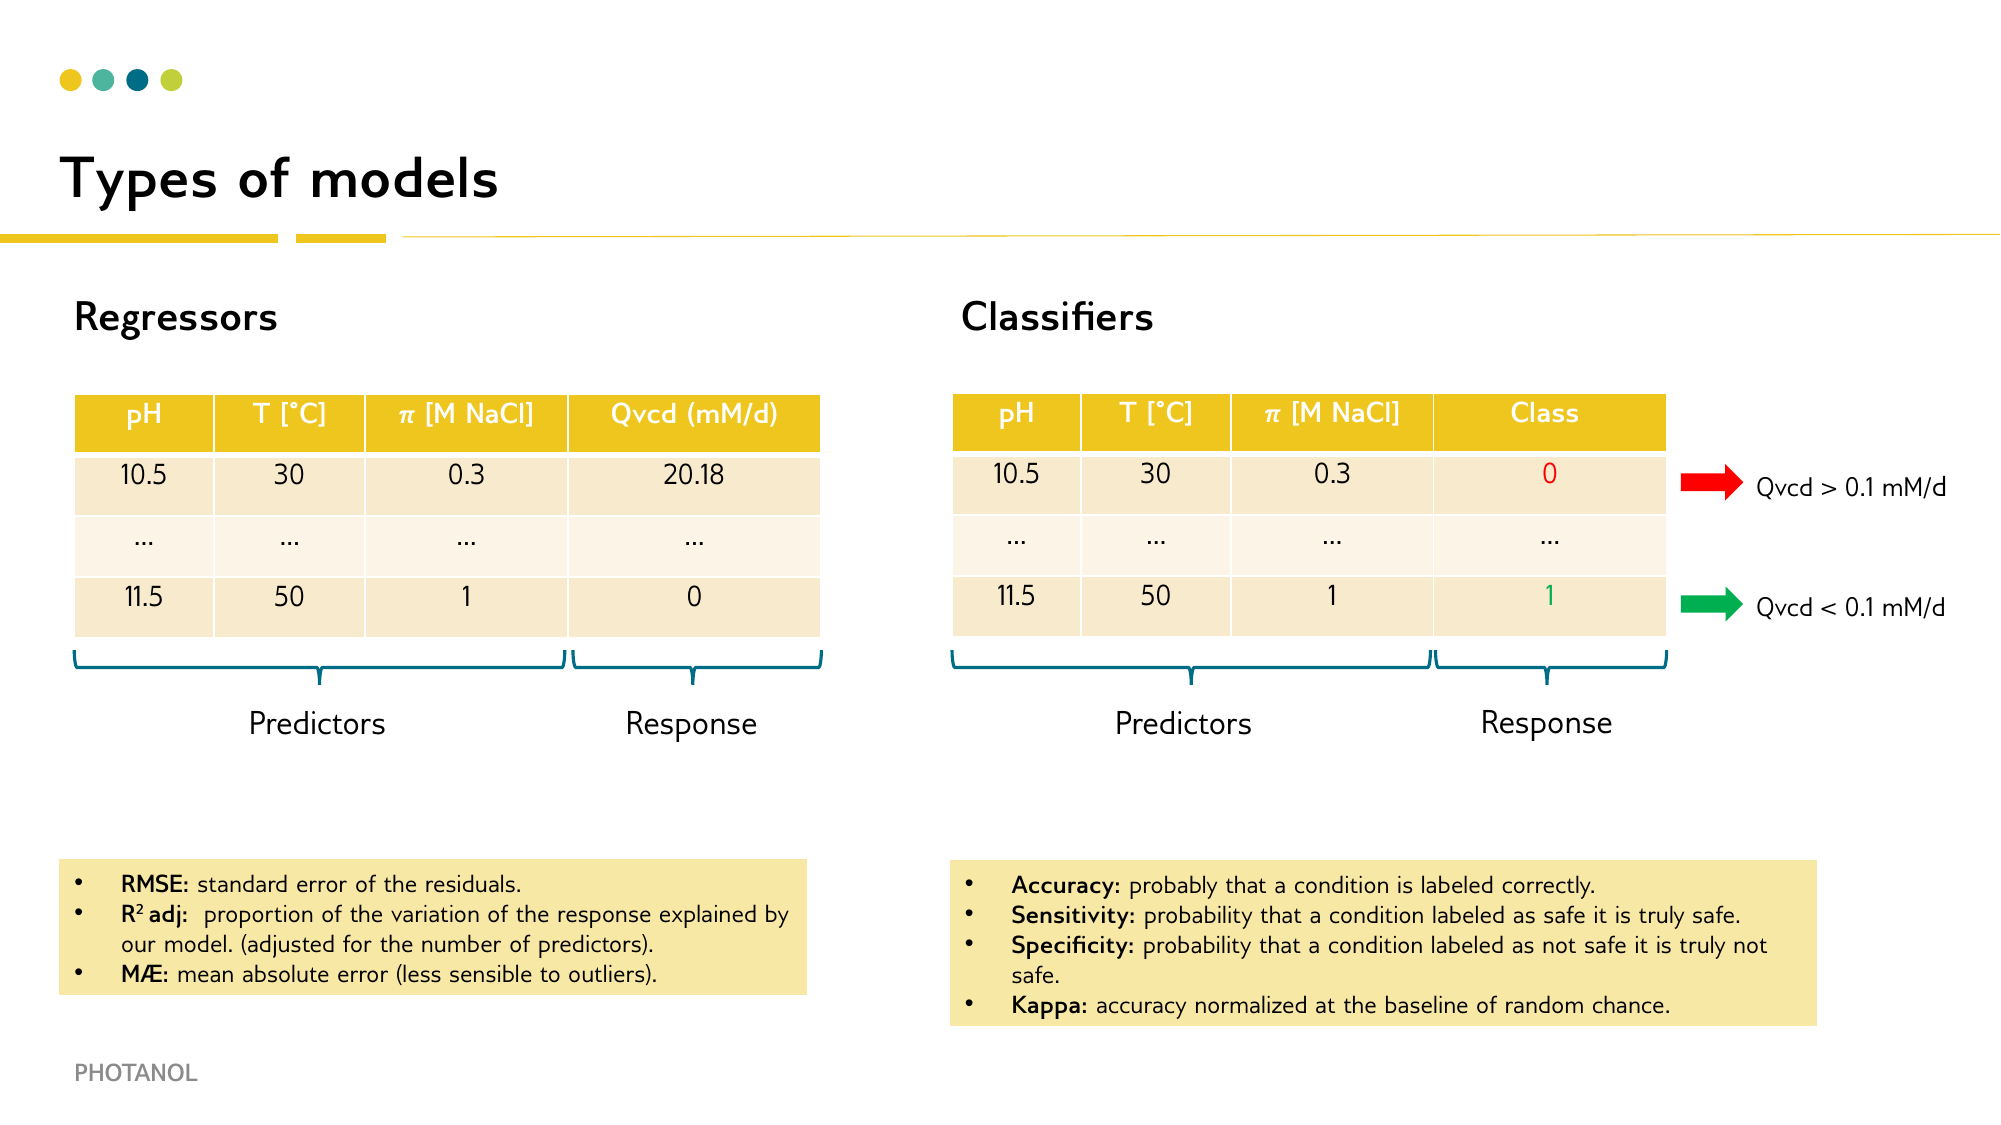

# Types of models
Regressors
Classifiers
| pH | T [˚C] | π [M NaCl] | Class |
| --- | --- | --- | --- |
| 10.5 | 30 | 0.3 | 0 |
| … | … | … | … |
| 11.5 | 50 | 1 | 1 |
| pH | T [˚C] | π [M NaCl] | Qvcd (mM/d) |
| --- | --- | --- | --- |
| 10.5 | 30 | 0.3 | 20.18 |
| … | … | … | … |
| 11.5 | 50 | 1 | 0 |

Qvcd > 0.1 mM/d

Qvcd < 0.1 mM/d

Response
Predictors
Response
Predictors
RMSE: standard error of the residuals.
R2 adj:  proportion of the variation of the response explained by our model. (adjusted for the number of predictors).
MAE: mean absolute error (less sensible to outliers).
Accuracy: probably that a condition is labeled correctly.
Sensitivity: probability that a condition labeled as safe it is truly safe.
Specificity: probability that a condition labeled as not safe it is truly not safe.
Kappa: accuracy normalized at the baseline of random chance.